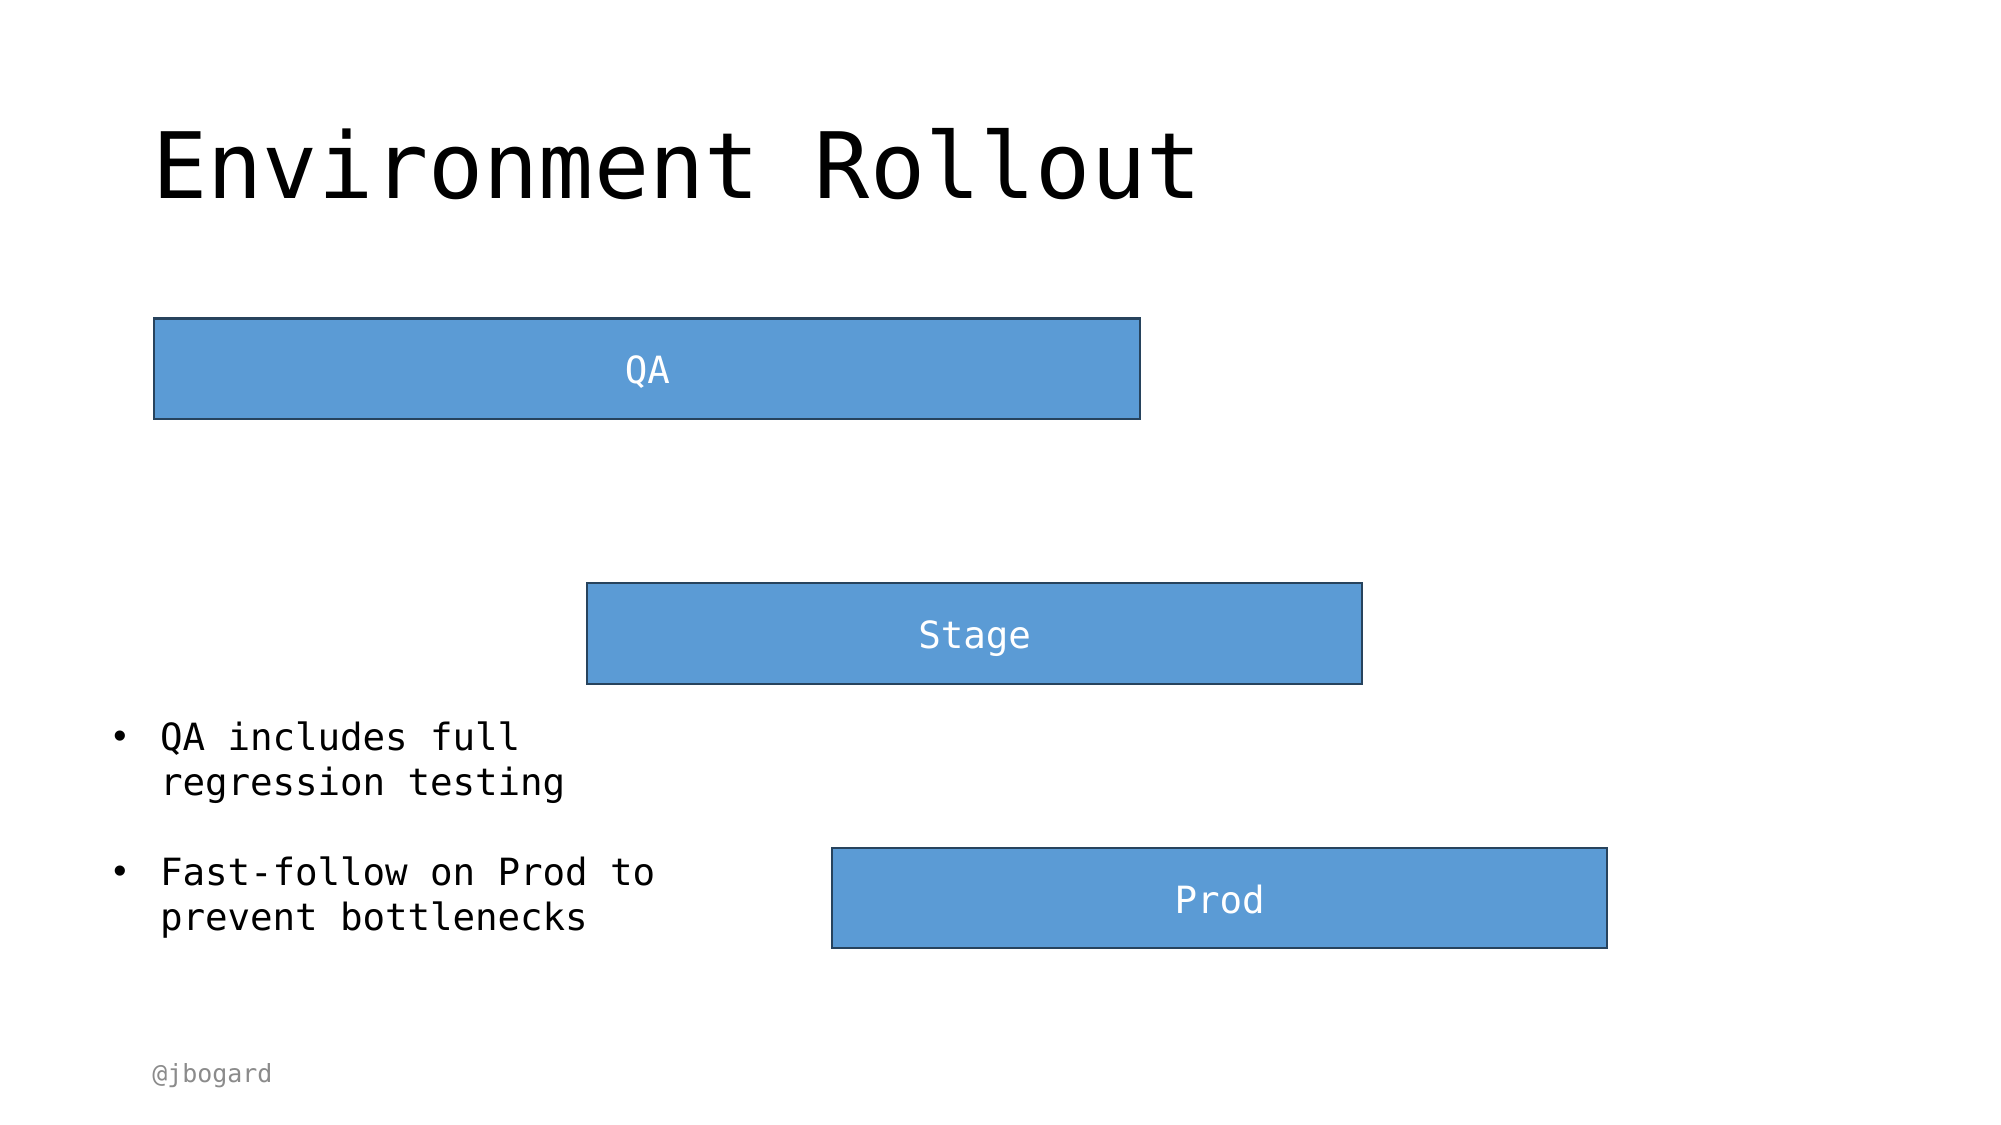

# Environment Rollout
QA
Stage
QA includes full regression testing

Fast-follow on Prod to prevent bottlenecks
Prod
@jbogard